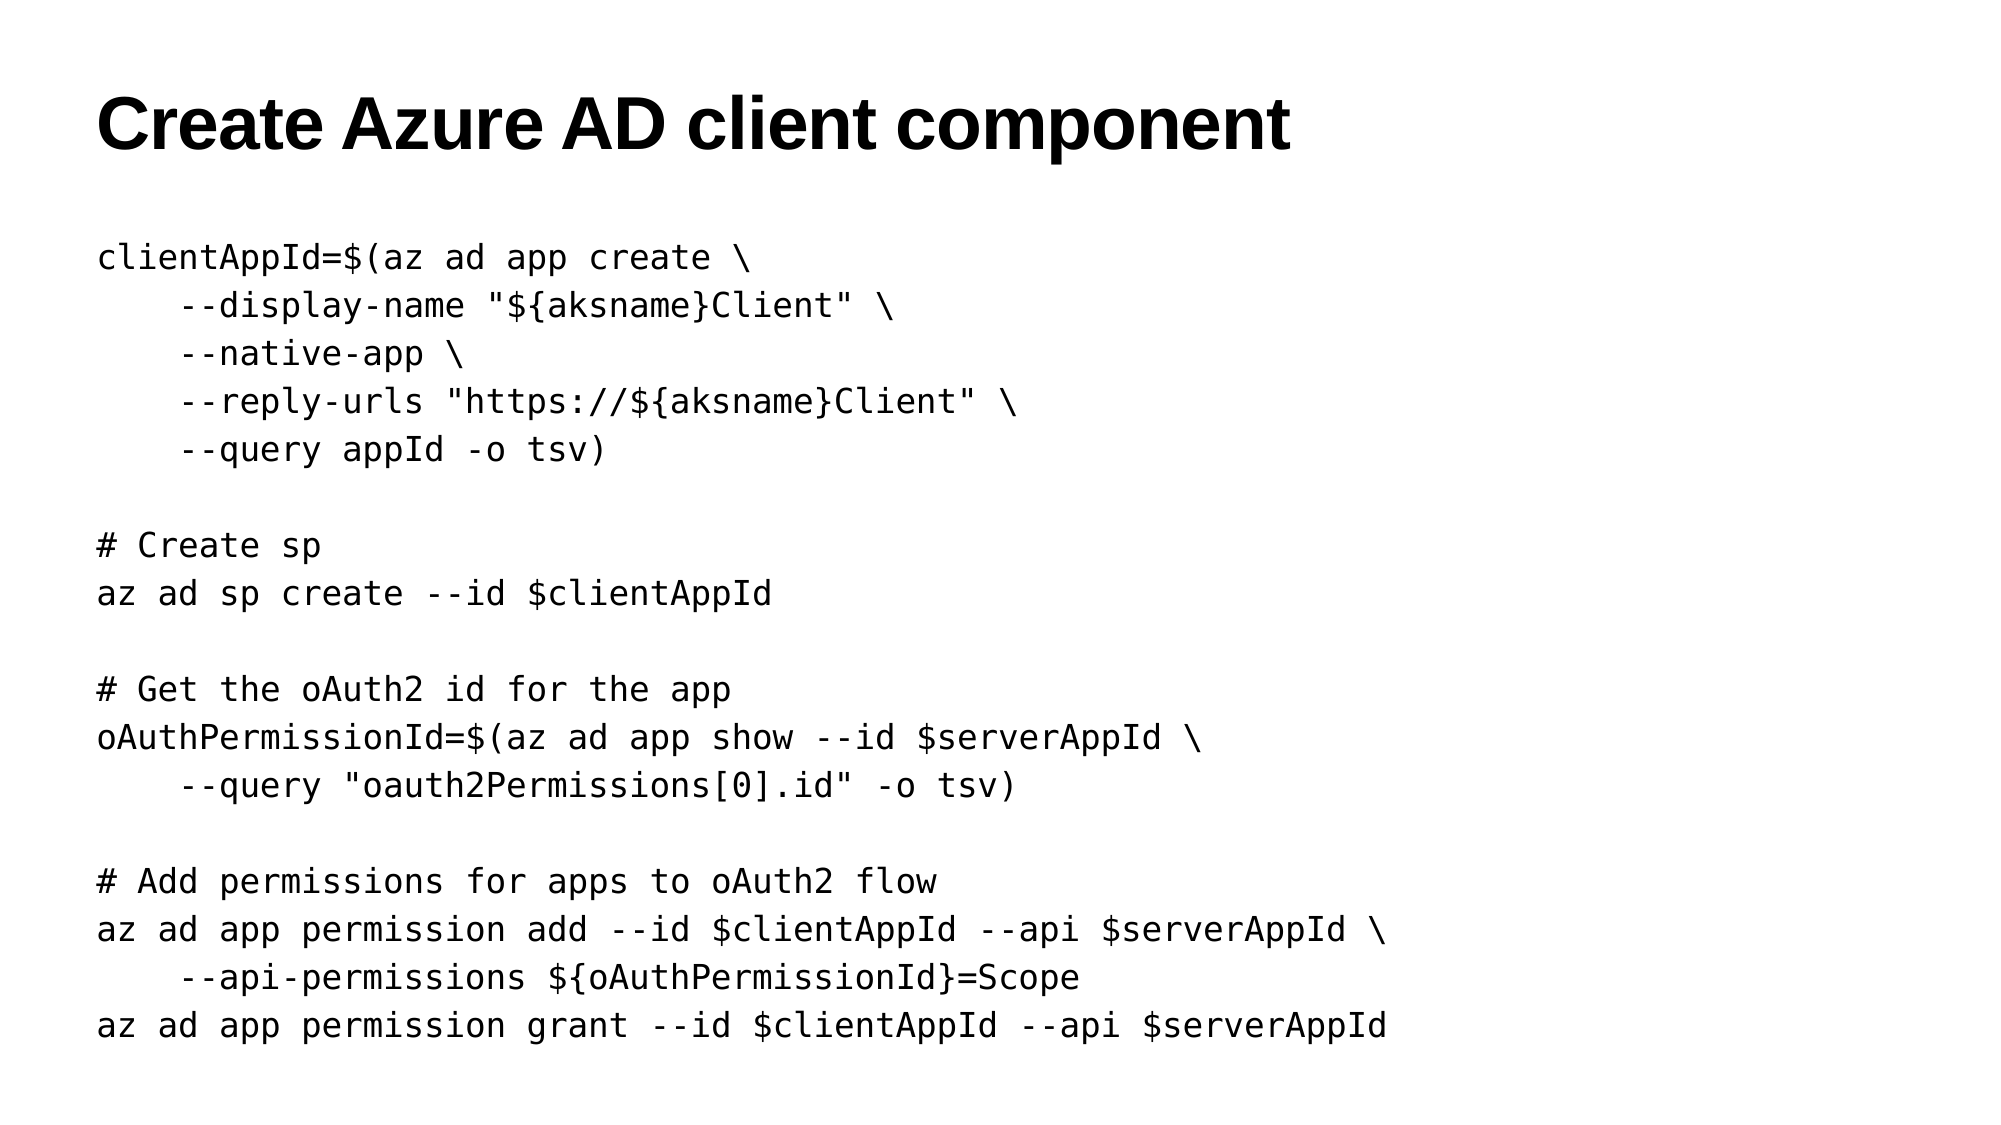

# Create Azure AD client component
clientAppId=$(az ad app create \
    --display-name "${aksname}Client" \
    --native-app \
    --reply-urls "https://${aksname}Client" \
    --query appId -o tsv)

# Create sp
az ad sp create --id $clientAppId

# Get the oAuth2 id for the app
oAuthPermissionId=$(az ad app show --id $serverAppId \
    --query "oauth2Permissions[0].id" -o tsv)

# Add permissions for apps to oAuth2 flow
az ad app permission add --id $clientAppId --api $serverAppId \
    --api-permissions ${oAuthPermissionId}=Scope
az ad app permission grant --id $clientAppId --api $serverAppId